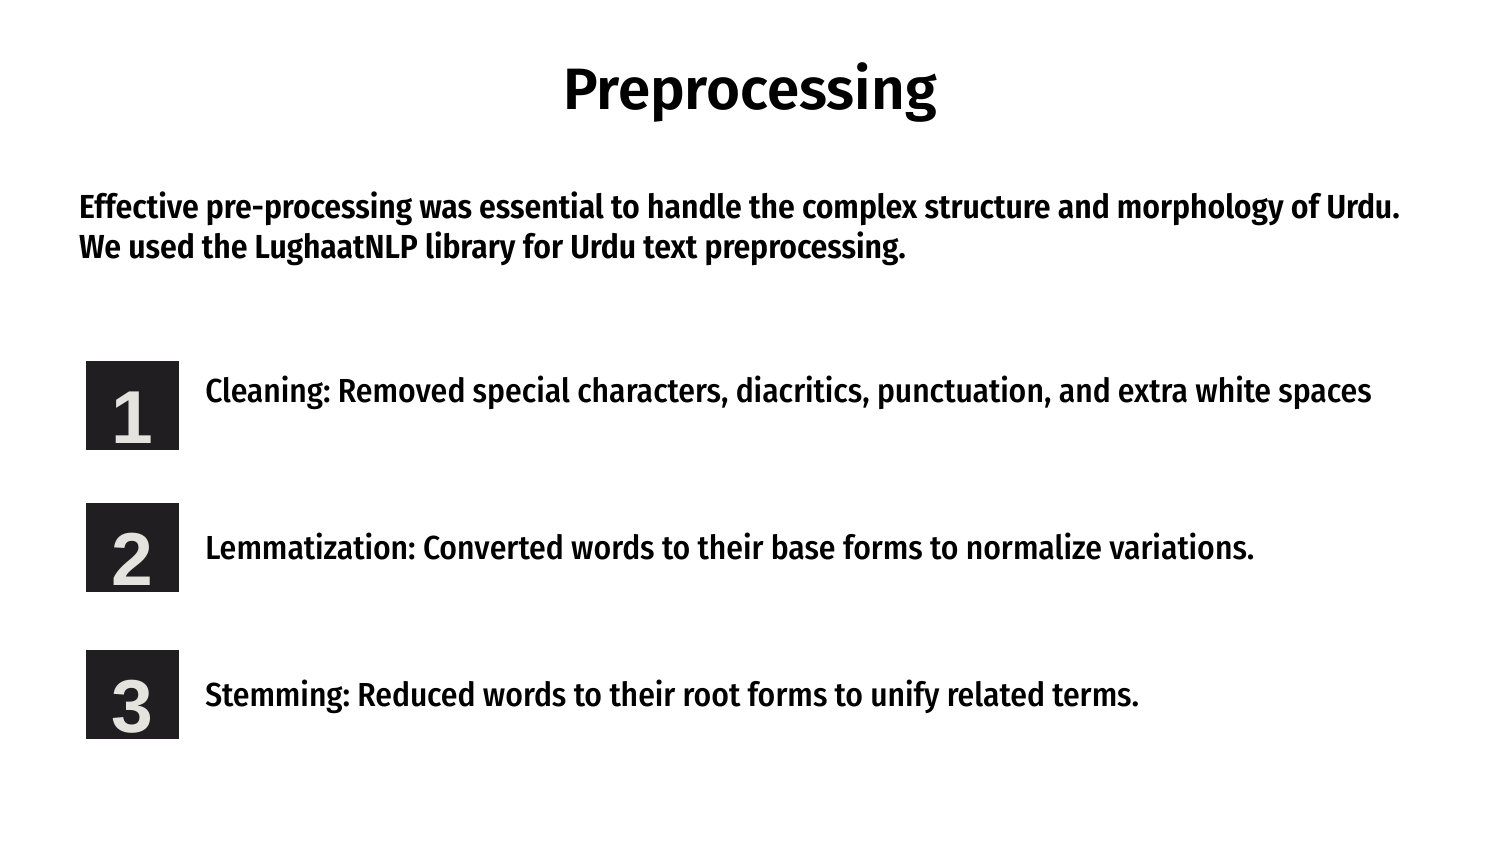

Preprocessing
Effective pre-processing was essential to handle the complex structure and morphology of Urdu. We used the LughaatNLP library for Urdu text preprocessing.

1

Cleaning: Removed special characters, diacritics, punctuation, and extra white spaces
2

Lemmatization: Converted words to their base forms to normalize variations.
3

Stemming: Reduced words to their root forms to unify related terms.